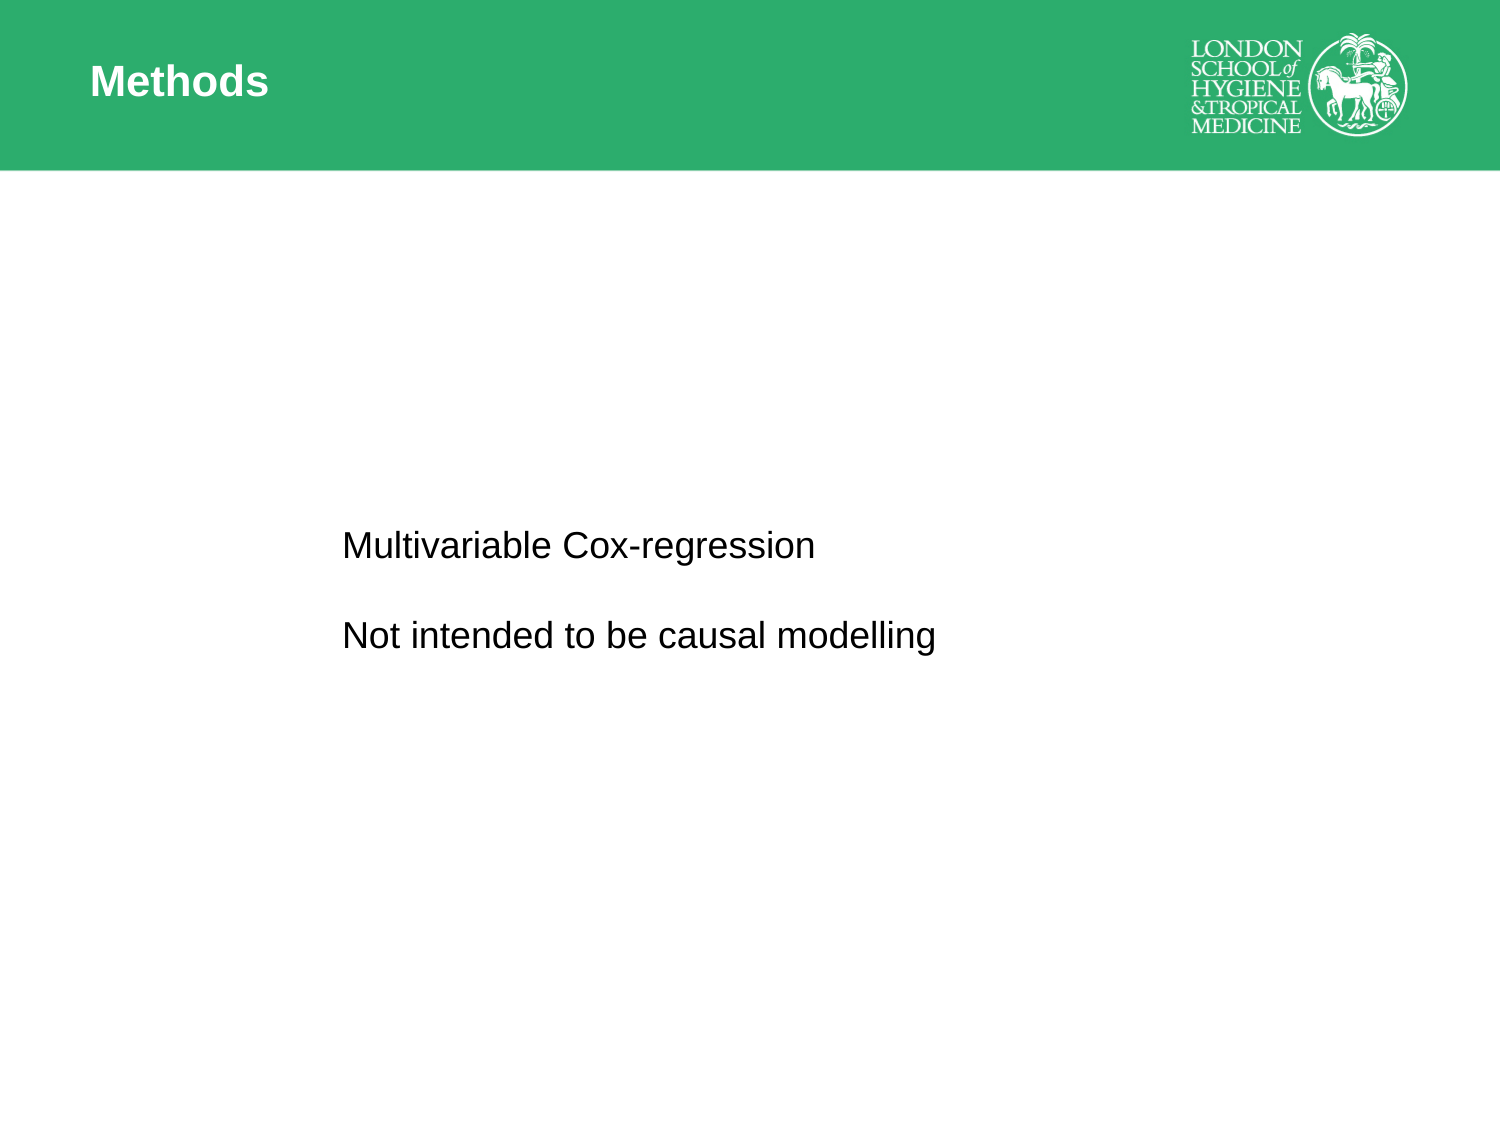

# Methods

Multivariable Cox-regression

Not intended to be causal modelling